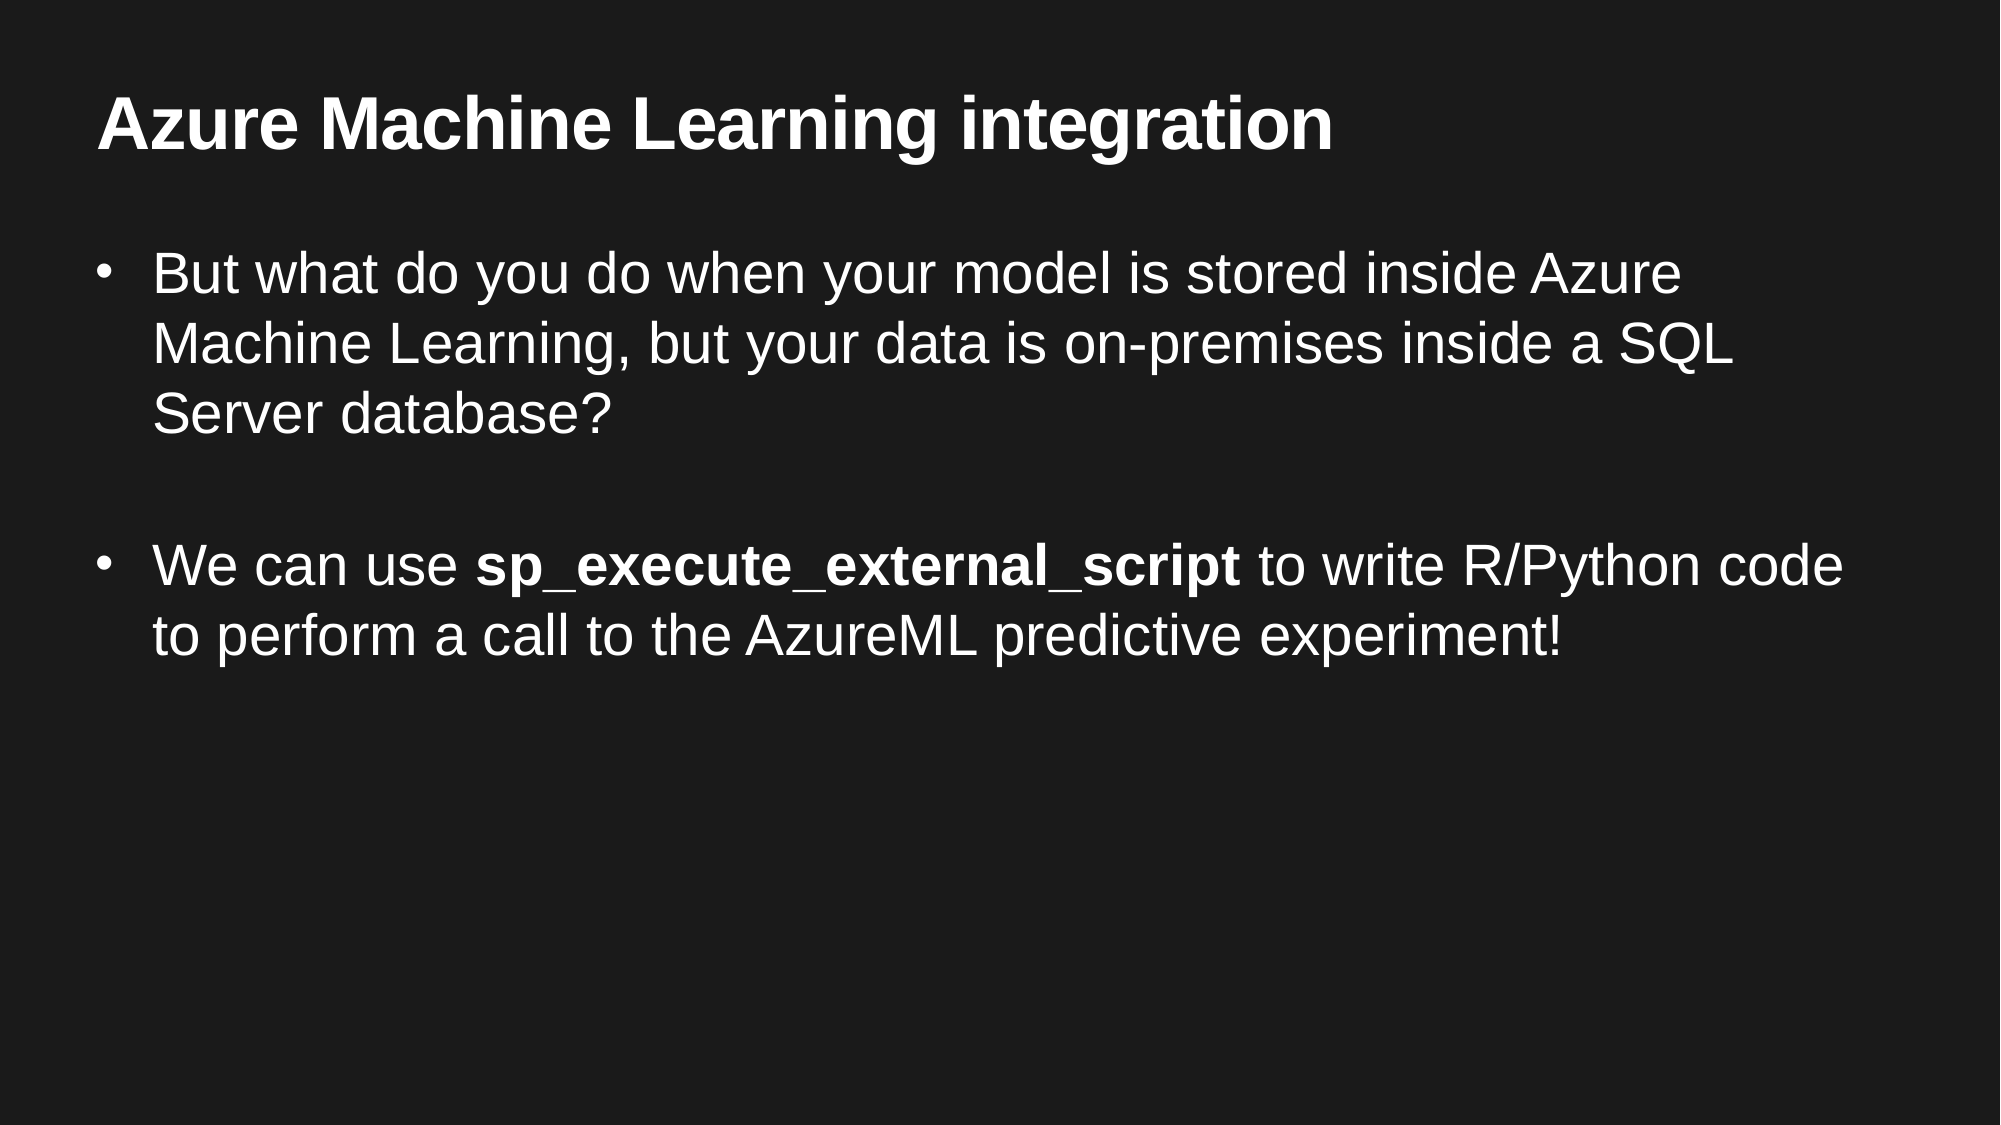

# Azure Machine Learning integration
But what do you do when your model is stored inside Azure Machine Learning, but your data is on-premises inside a SQL Server database?
We can use sp_execute_external_script to write R/Python code to perform a call to the AzureML predictive experiment!